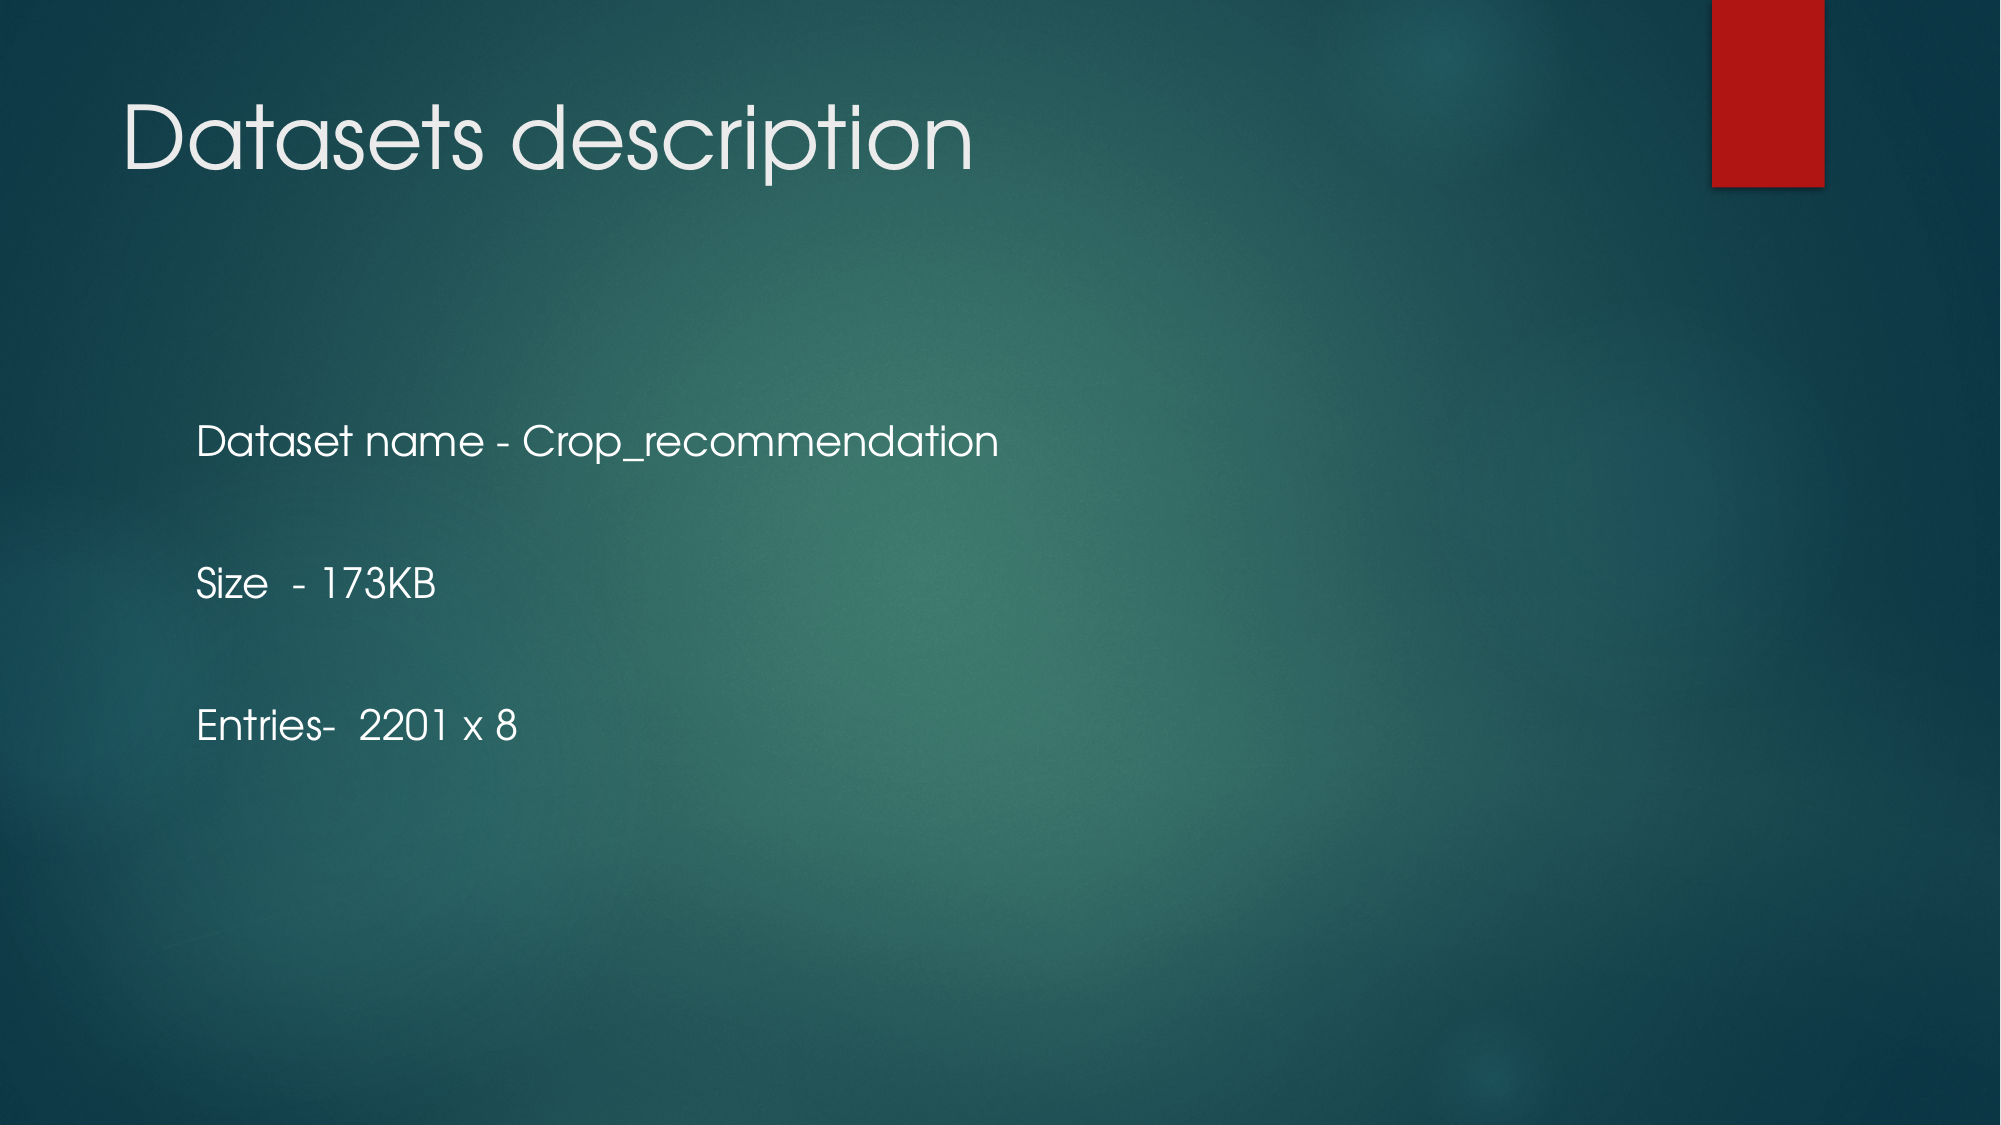

# Datasets description

Dataset name - Crop_recommendation

Size  - 173KB

Entries-  2201 x 8